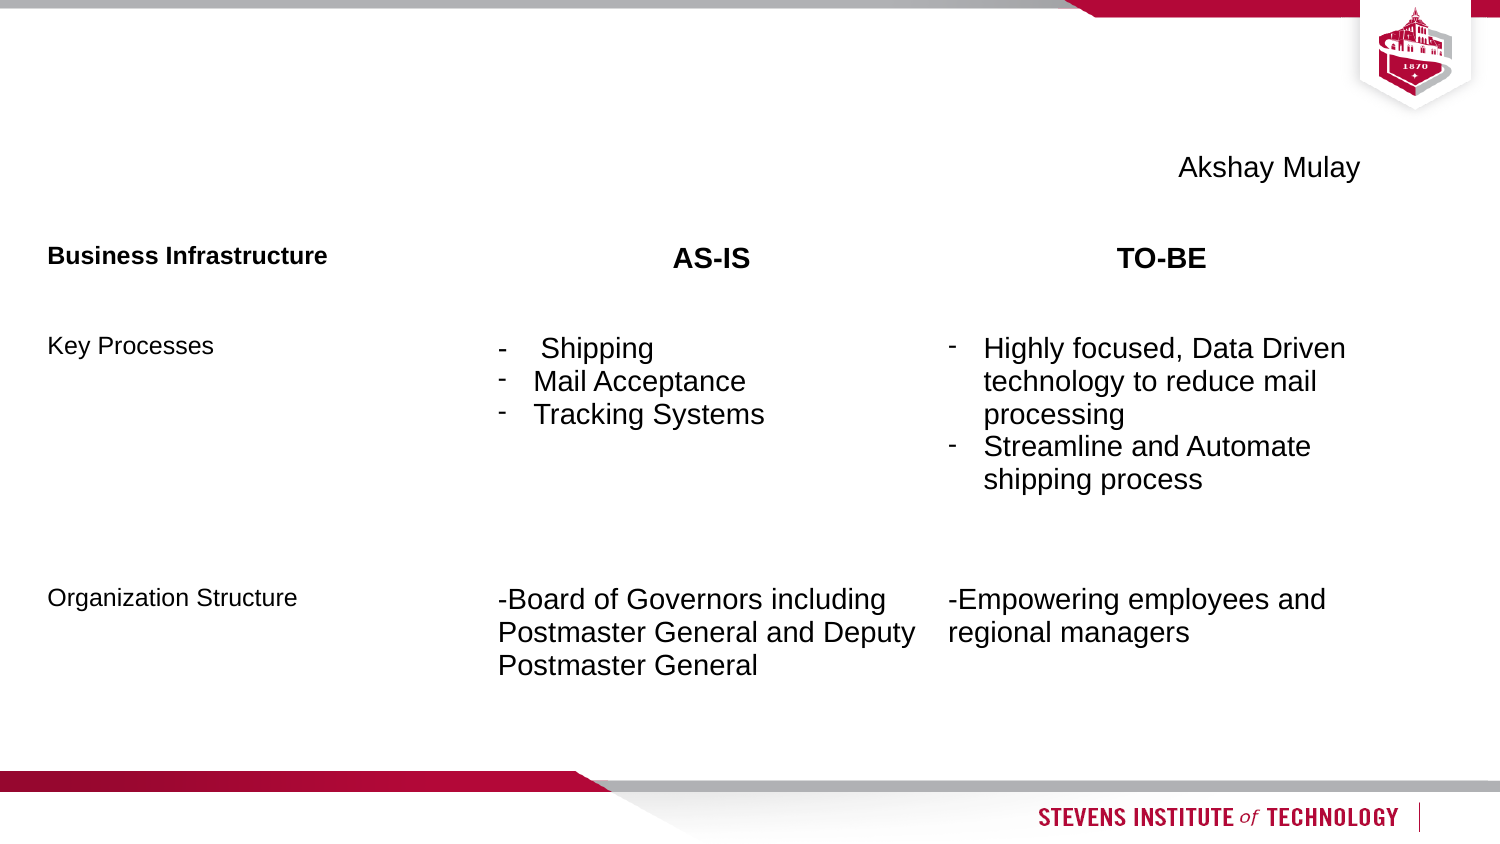

Akshay Mulay
| Business Infrastructure | AS-IS | TO-BE |
| --- | --- | --- |
| Key Processes | - Shipping Mail Acceptance Tracking Systems | Highly focused, Data Driven technology to reduce mail processing Streamline and Automate shipping process |
| Organization Structure | -Board of Governors including Postmaster General and Deputy Postmaster General | -Empowering employees and regional managers |